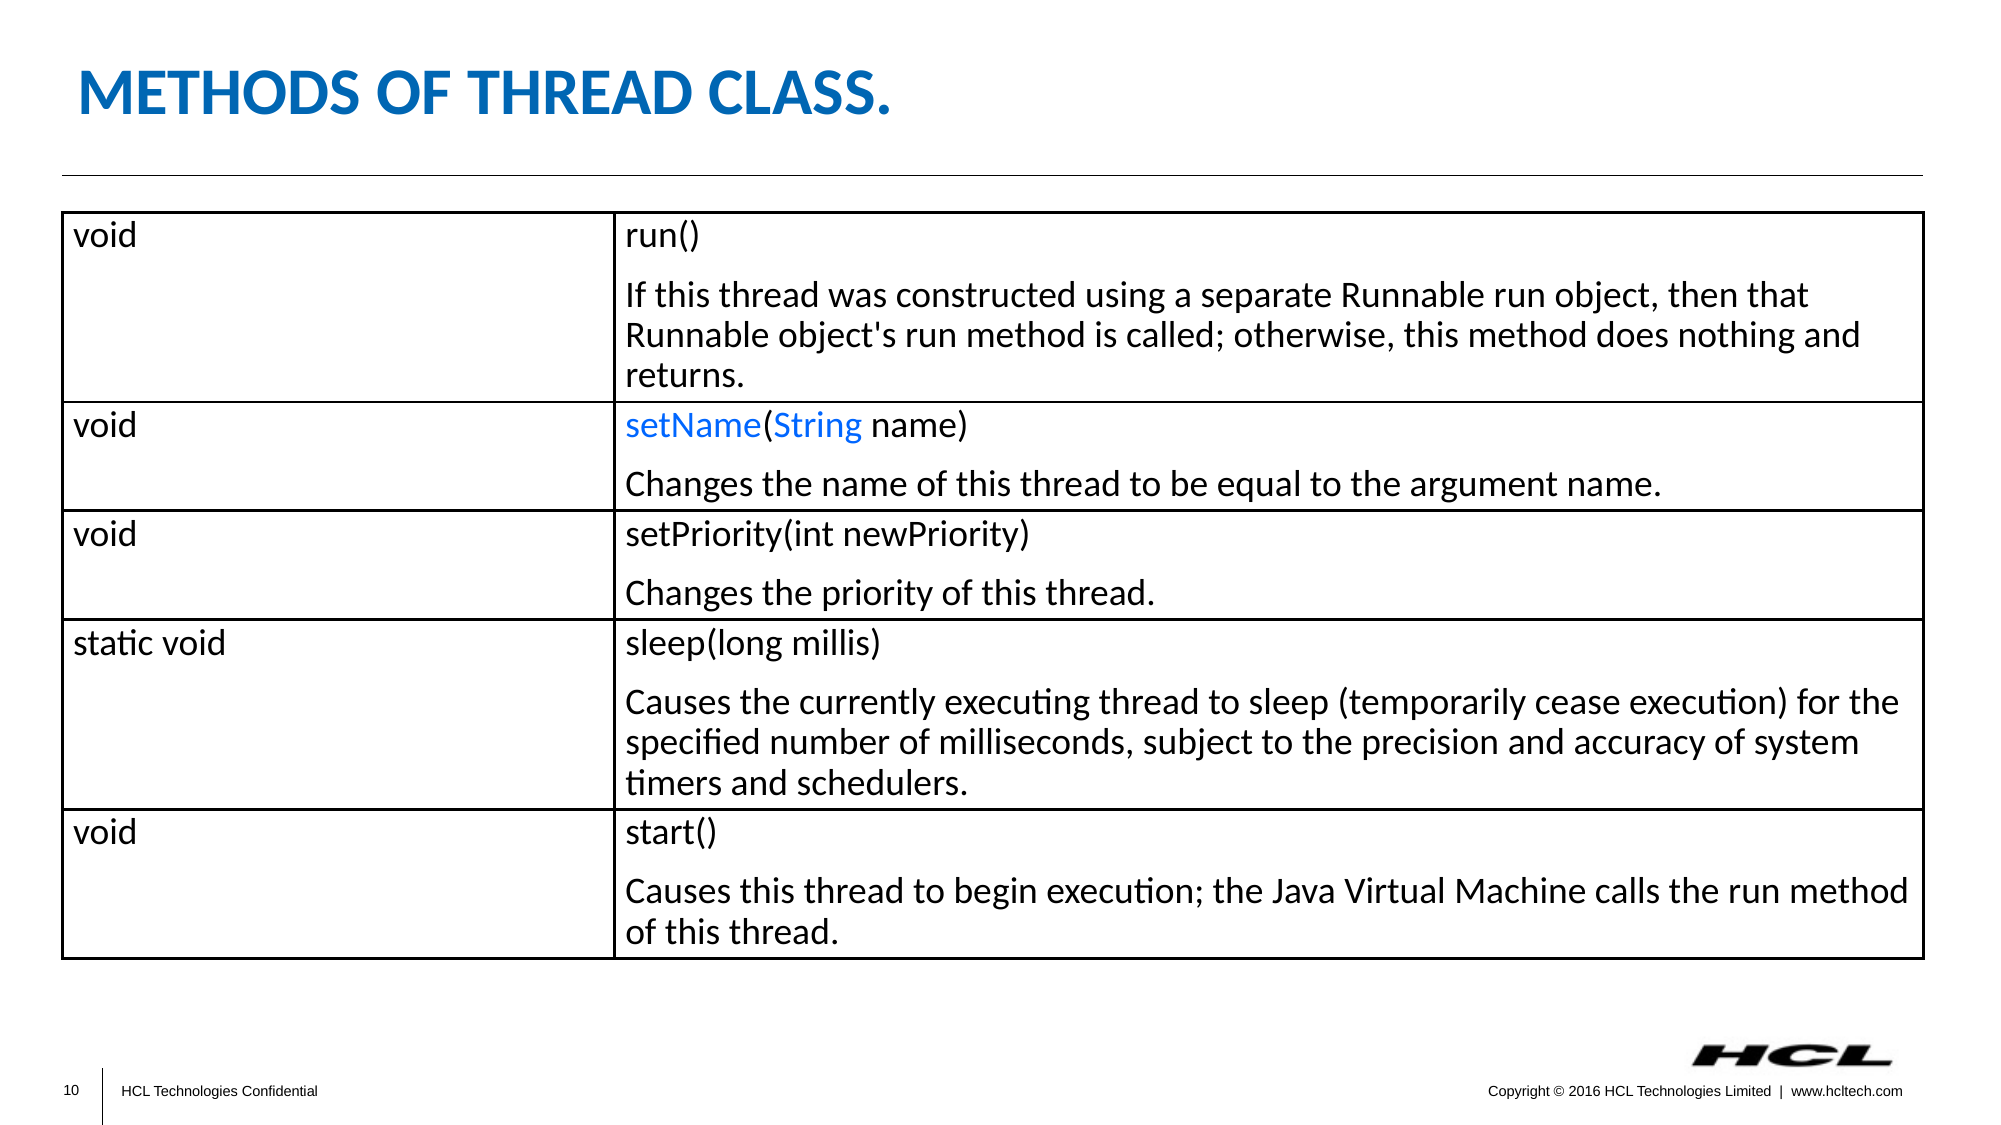

# Methods of Thread class.
| void | run() If this thread was constructed using a separate Runnable run object, then that Runnable object's run method is called; otherwise, this method does nothing and returns. |
| --- | --- |
| void | setName(String name) Changes the name of this thread to be equal to the argument name. |
| void | setPriority(int newPriority) Changes the priority of this thread. |
| static void | sleep(long millis) Causes the currently executing thread to sleep (temporarily cease execution) for the specified number of milliseconds, subject to the precision and accuracy of system timers and schedulers. |
| void | start() Causes this thread to begin execution; the Java Virtual Machine calls the run method of this thread. |